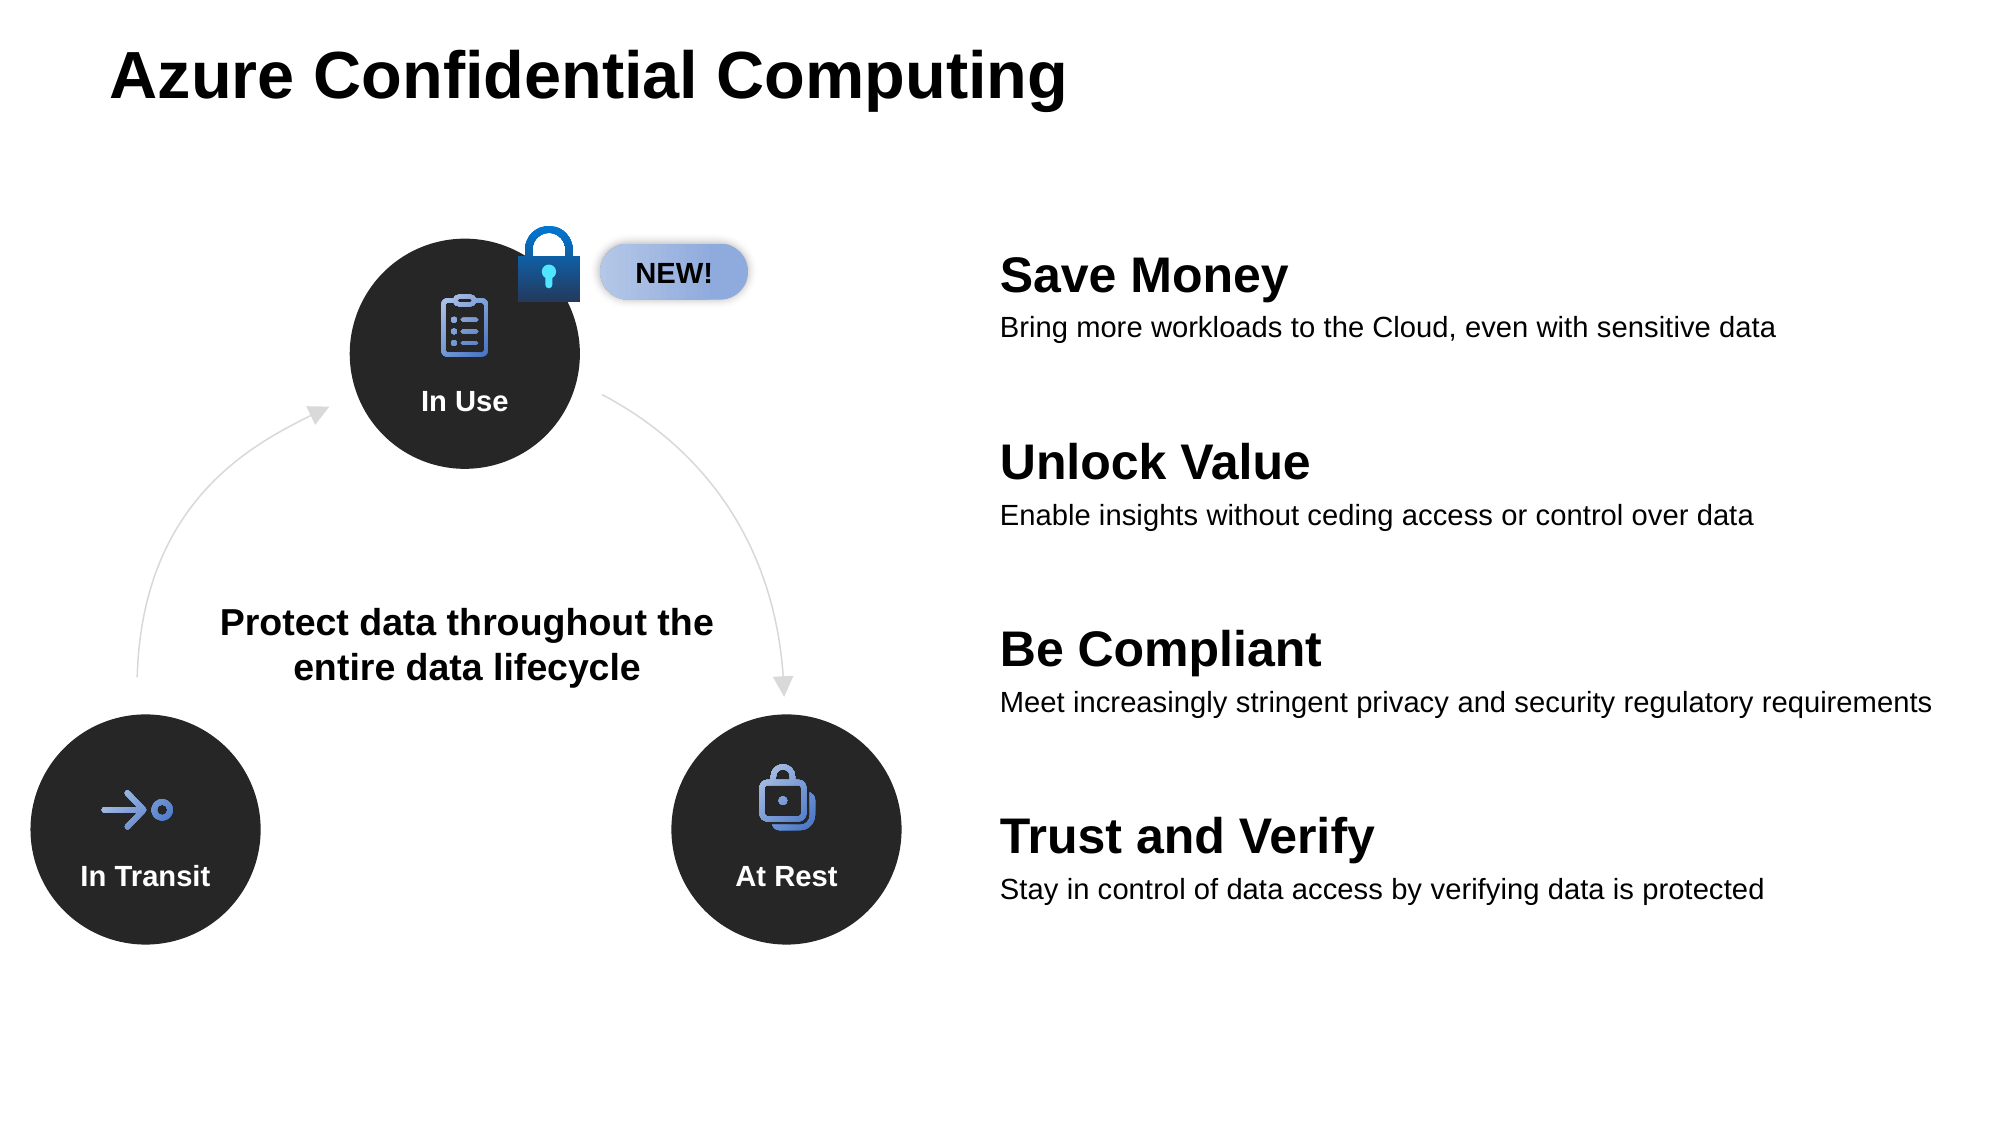

Azure Confidential Computing

Save Money
Bring more workloads to the Cloud, even with sensitive data
NEW!

In Use

Unlock Value
Enable insights without ceding access or control over data
Protect data throughout the entire data lifecycle
Be Compliant
Meet increasingly stringent privacy and security regulatory requirements

Trust and Verify
Stay in control of data access by verifying data is protected
In Transit
At Rest